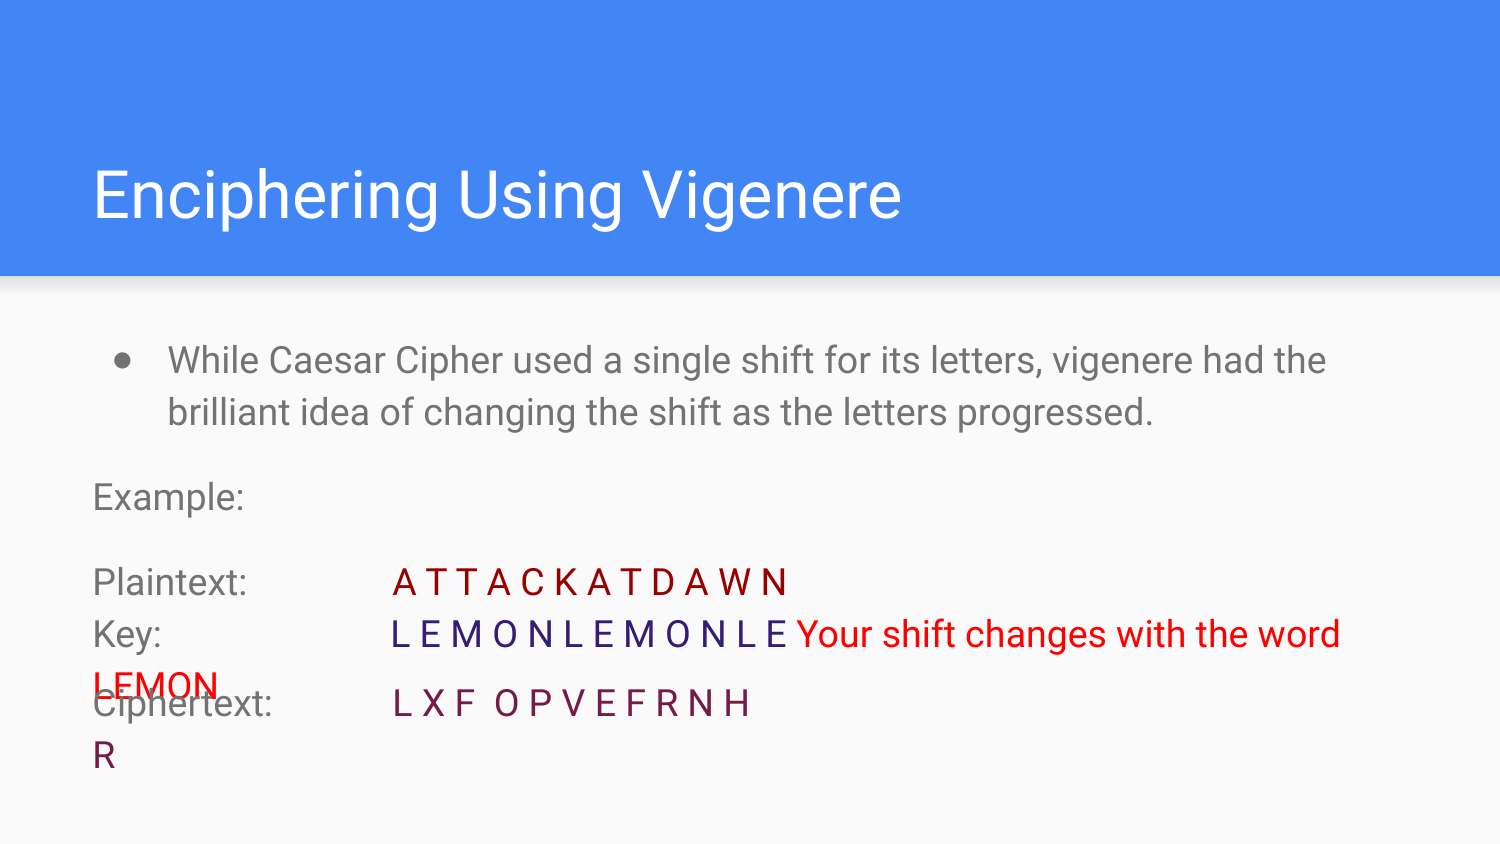

# Enciphering Using Vigenere
While Caesar Cipher used a single shift for its letters, vigenere had the brilliant idea of changing the shift as the letters progressed.
Example:
Plaintext:	A T T A C K A T D A W N
Key:	                L E M O N L E M O N L E Your shift changes with the word LEMON
Ciphertext:	L X F  O P V E F R N H R